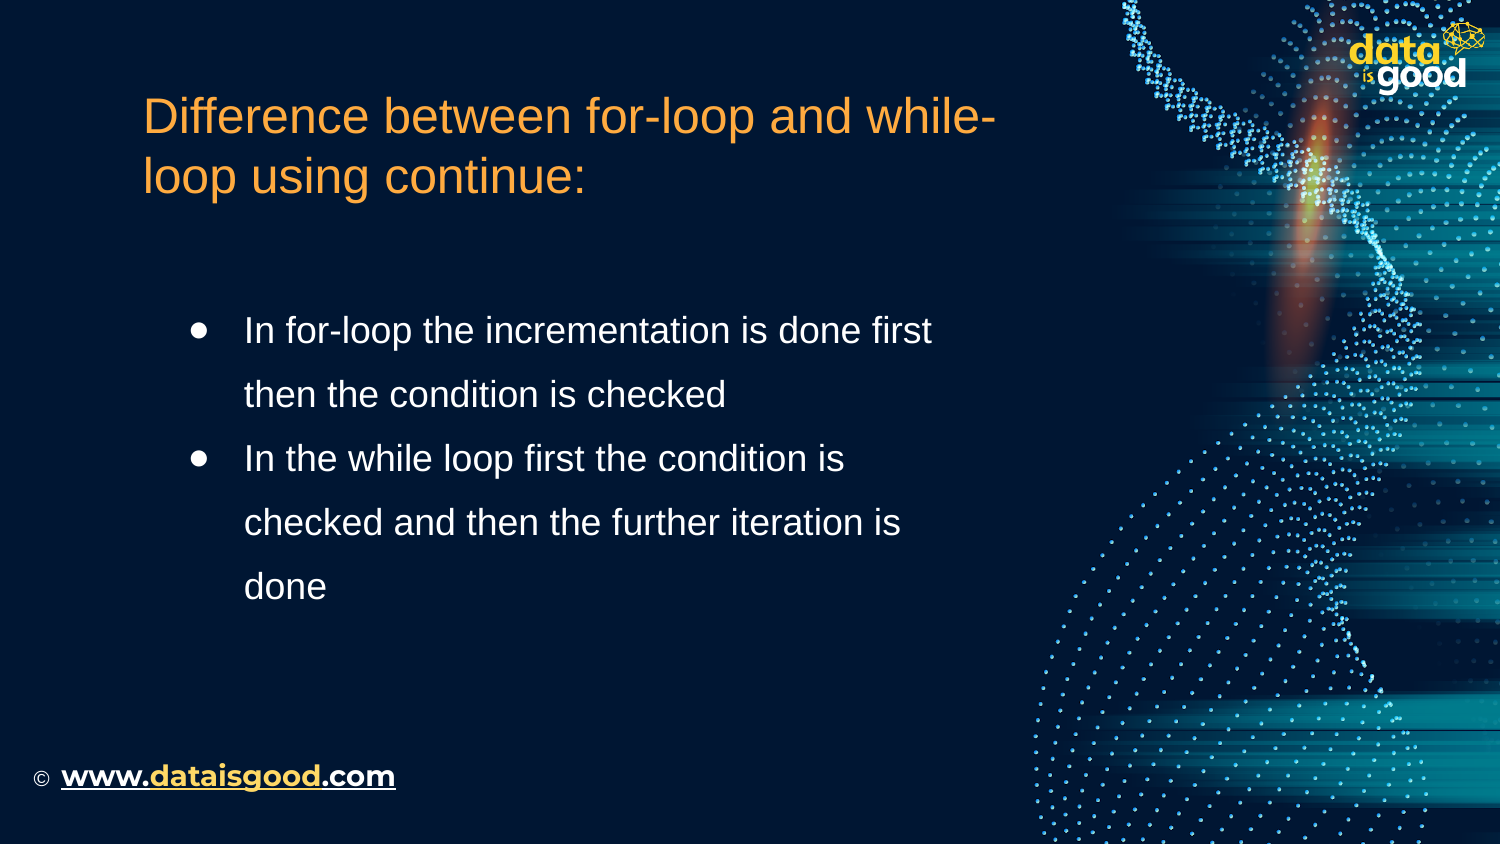

# Difference between for-loop and while-loop using continue:
In for-loop the incrementation is done first then the condition is checked
In the while loop first the condition is checked and then the further iteration is done